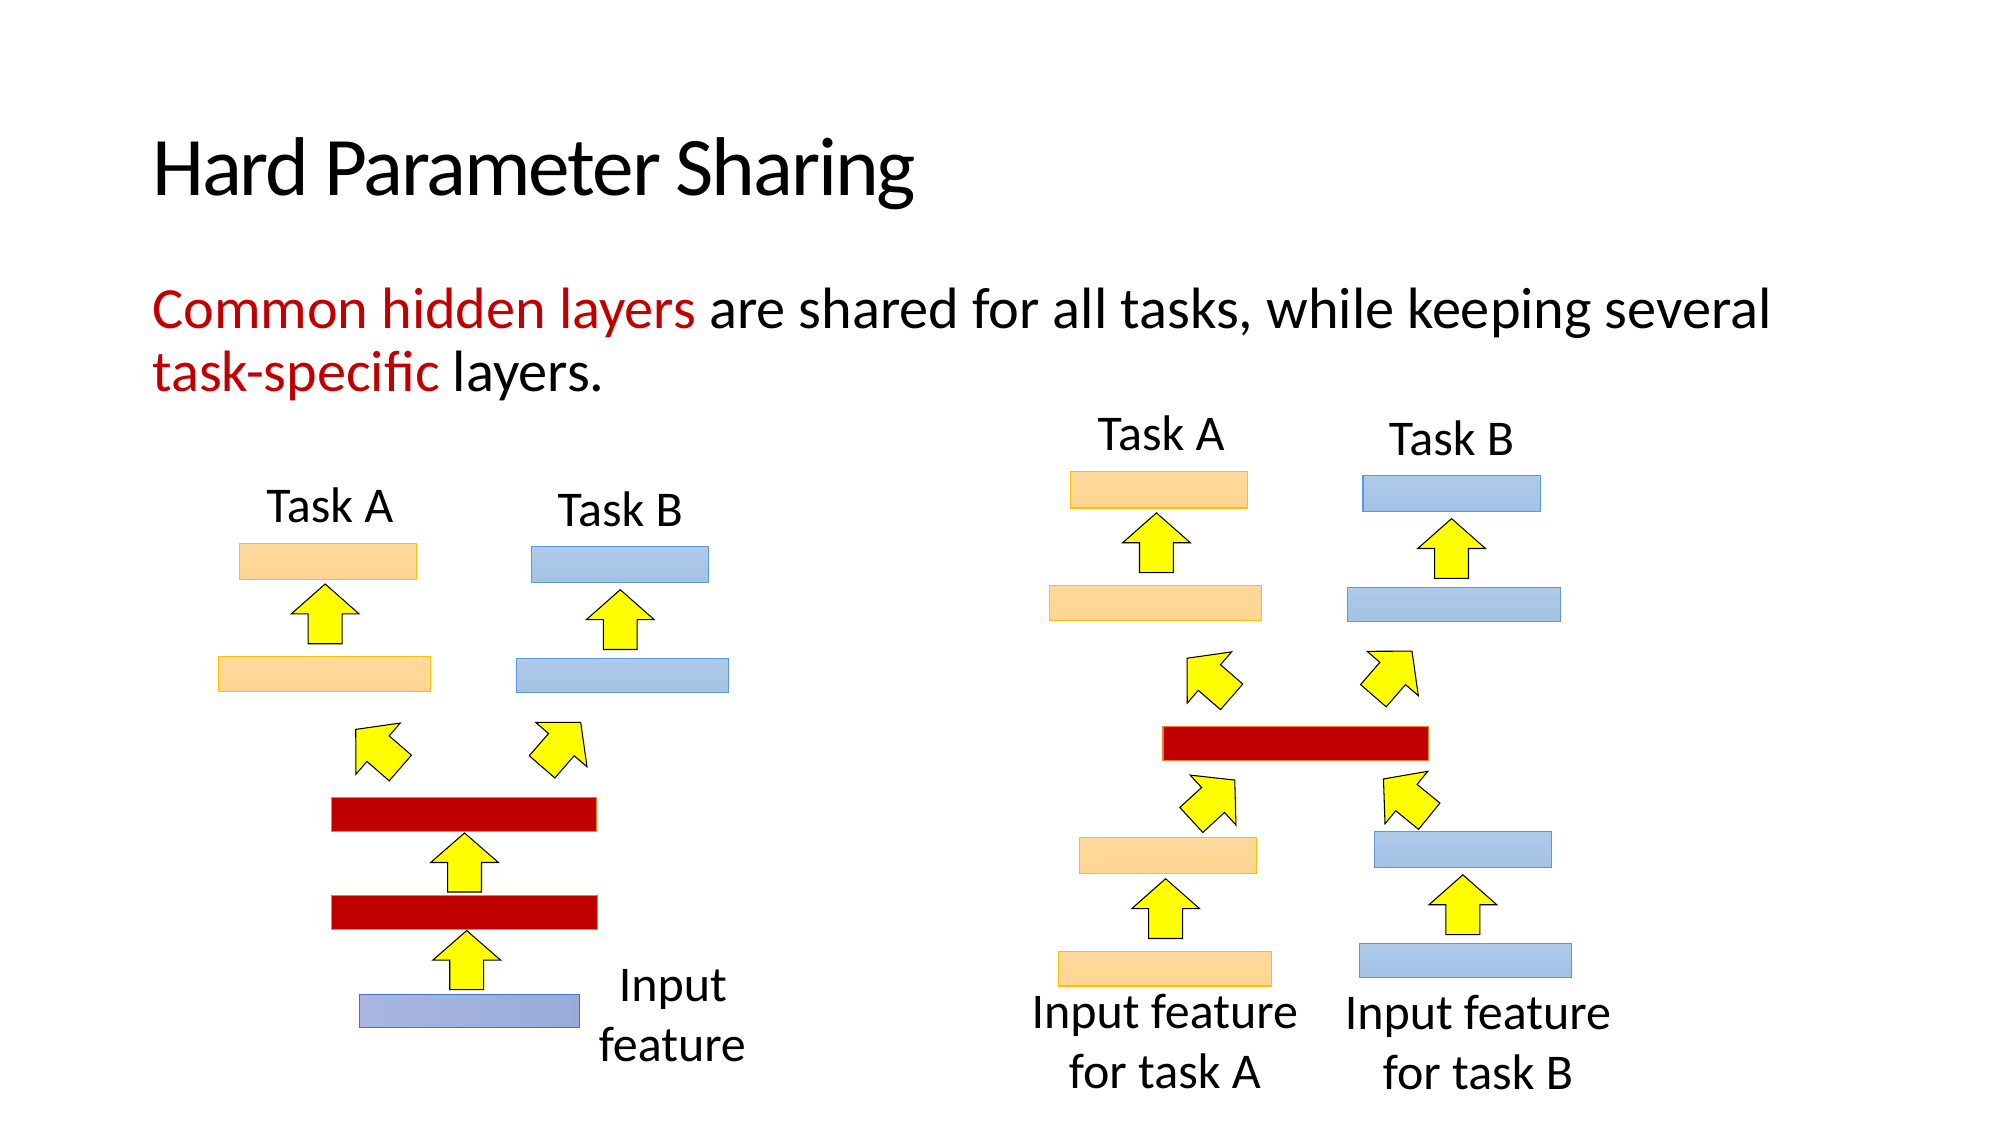

# Hard Parameter Sharing
Common hidden layers are shared for all tasks, while keeping several task-specific layers.
Task A
Task B
Task A
Task B

Input feature

Input feature for task A
Input feature for task B